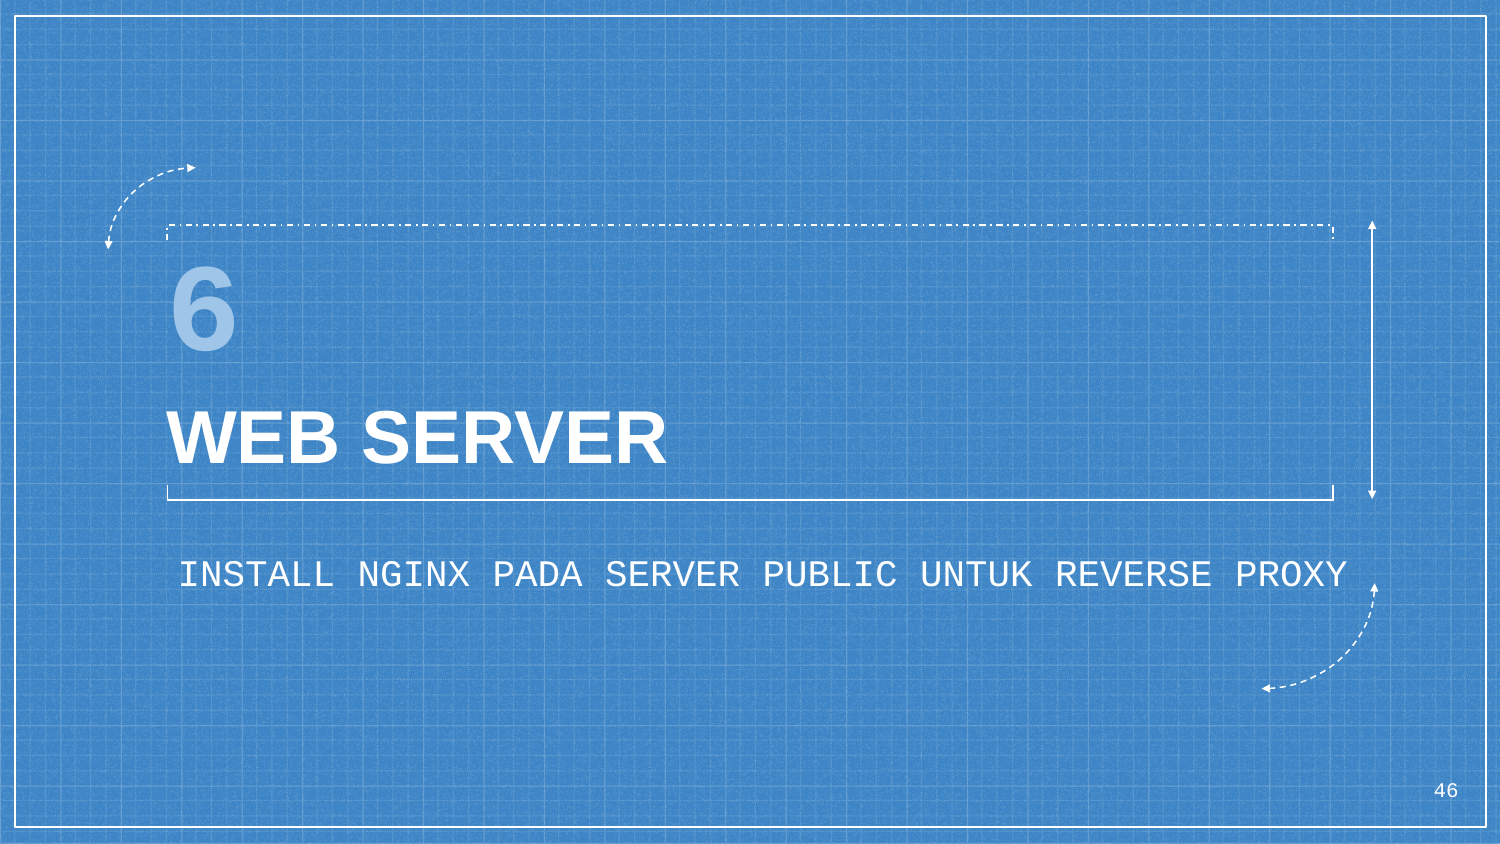

# 6
WEB SERVER
INSTALL NGINX PADA SERVER PUBLIC UNTUK REVERSE PROXY
46